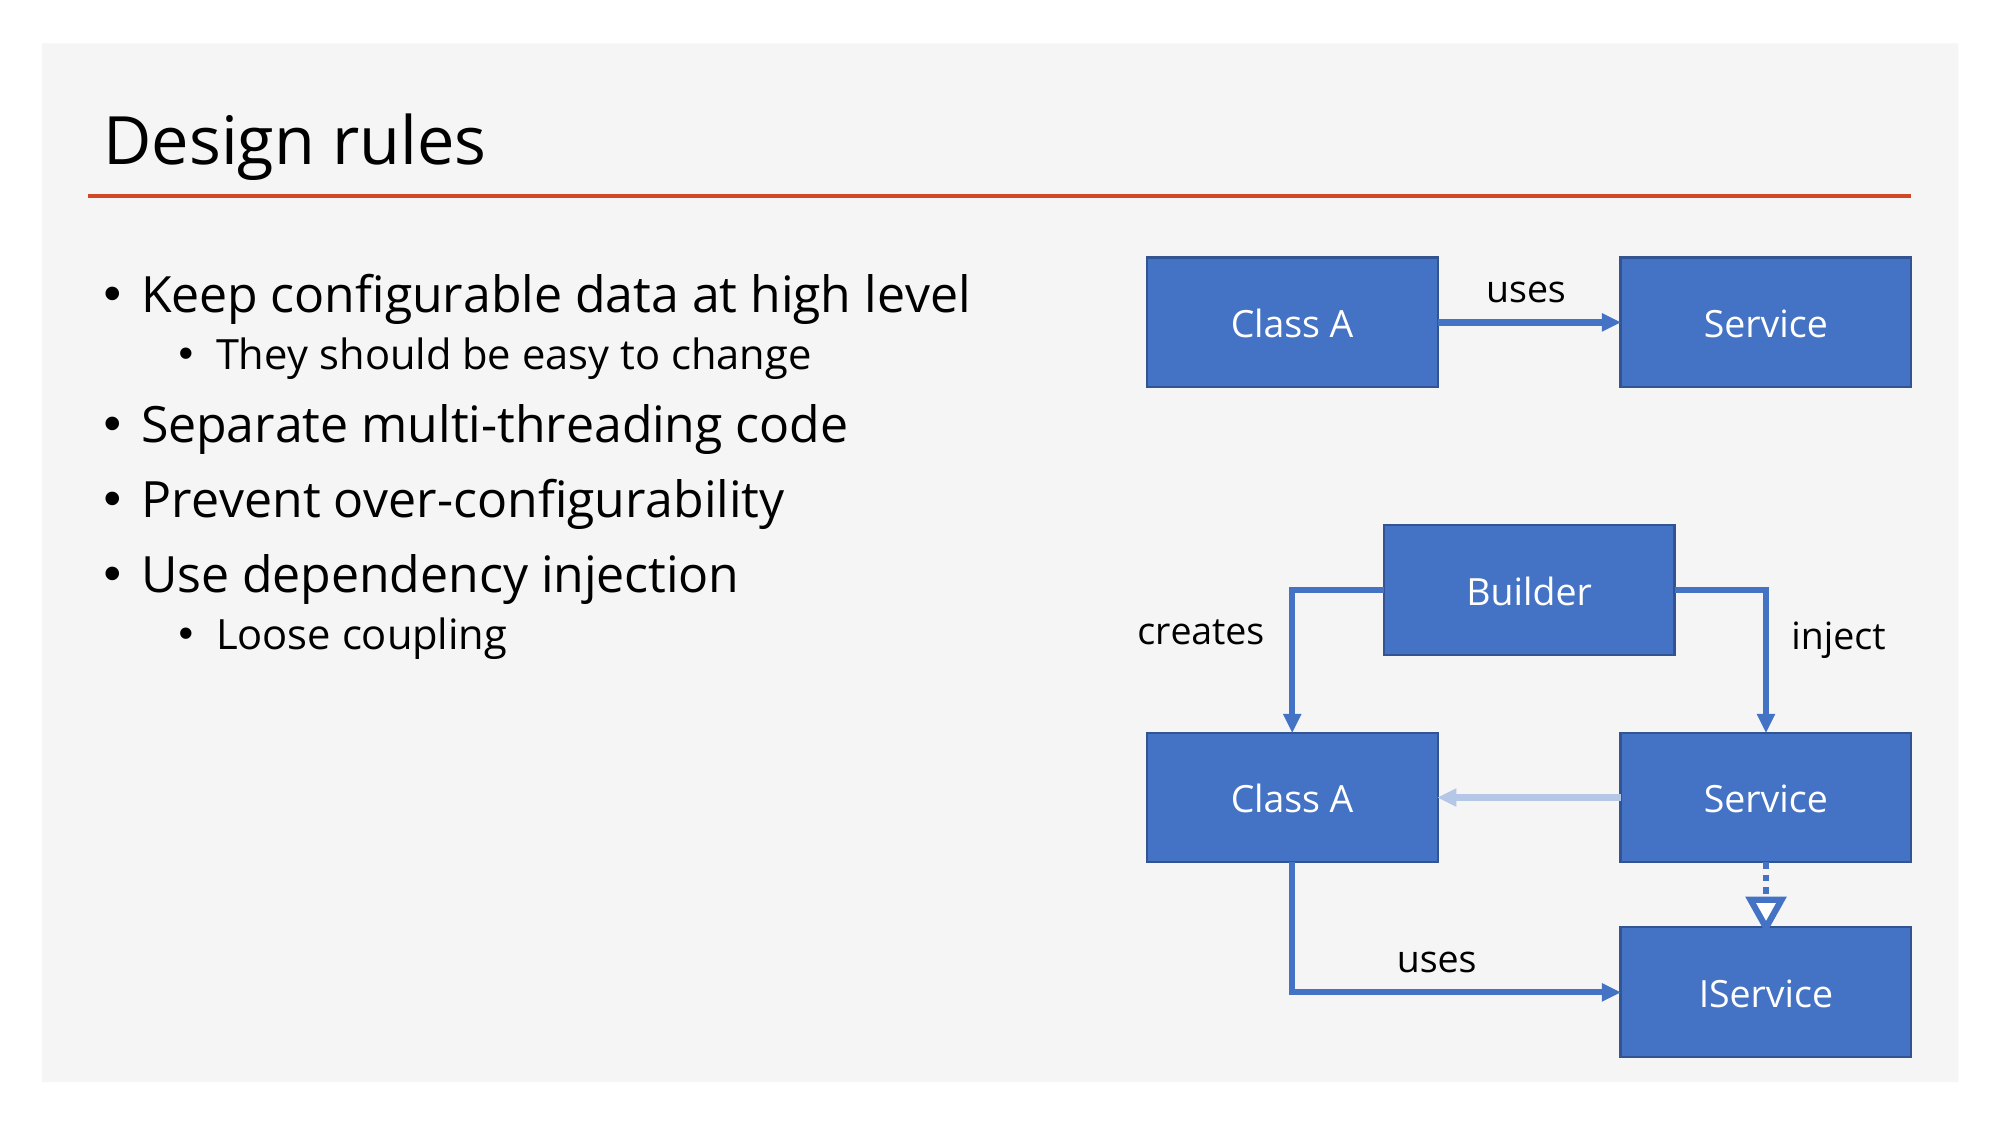

# Design rules
Class A
uses
Service
Keep configurable data at high level
They should be easy to change
Separate multi-threading code
Prevent over-configurability
Use dependency injection
Loose coupling
Builder
creates
inject
Class A
Service

uses
IService